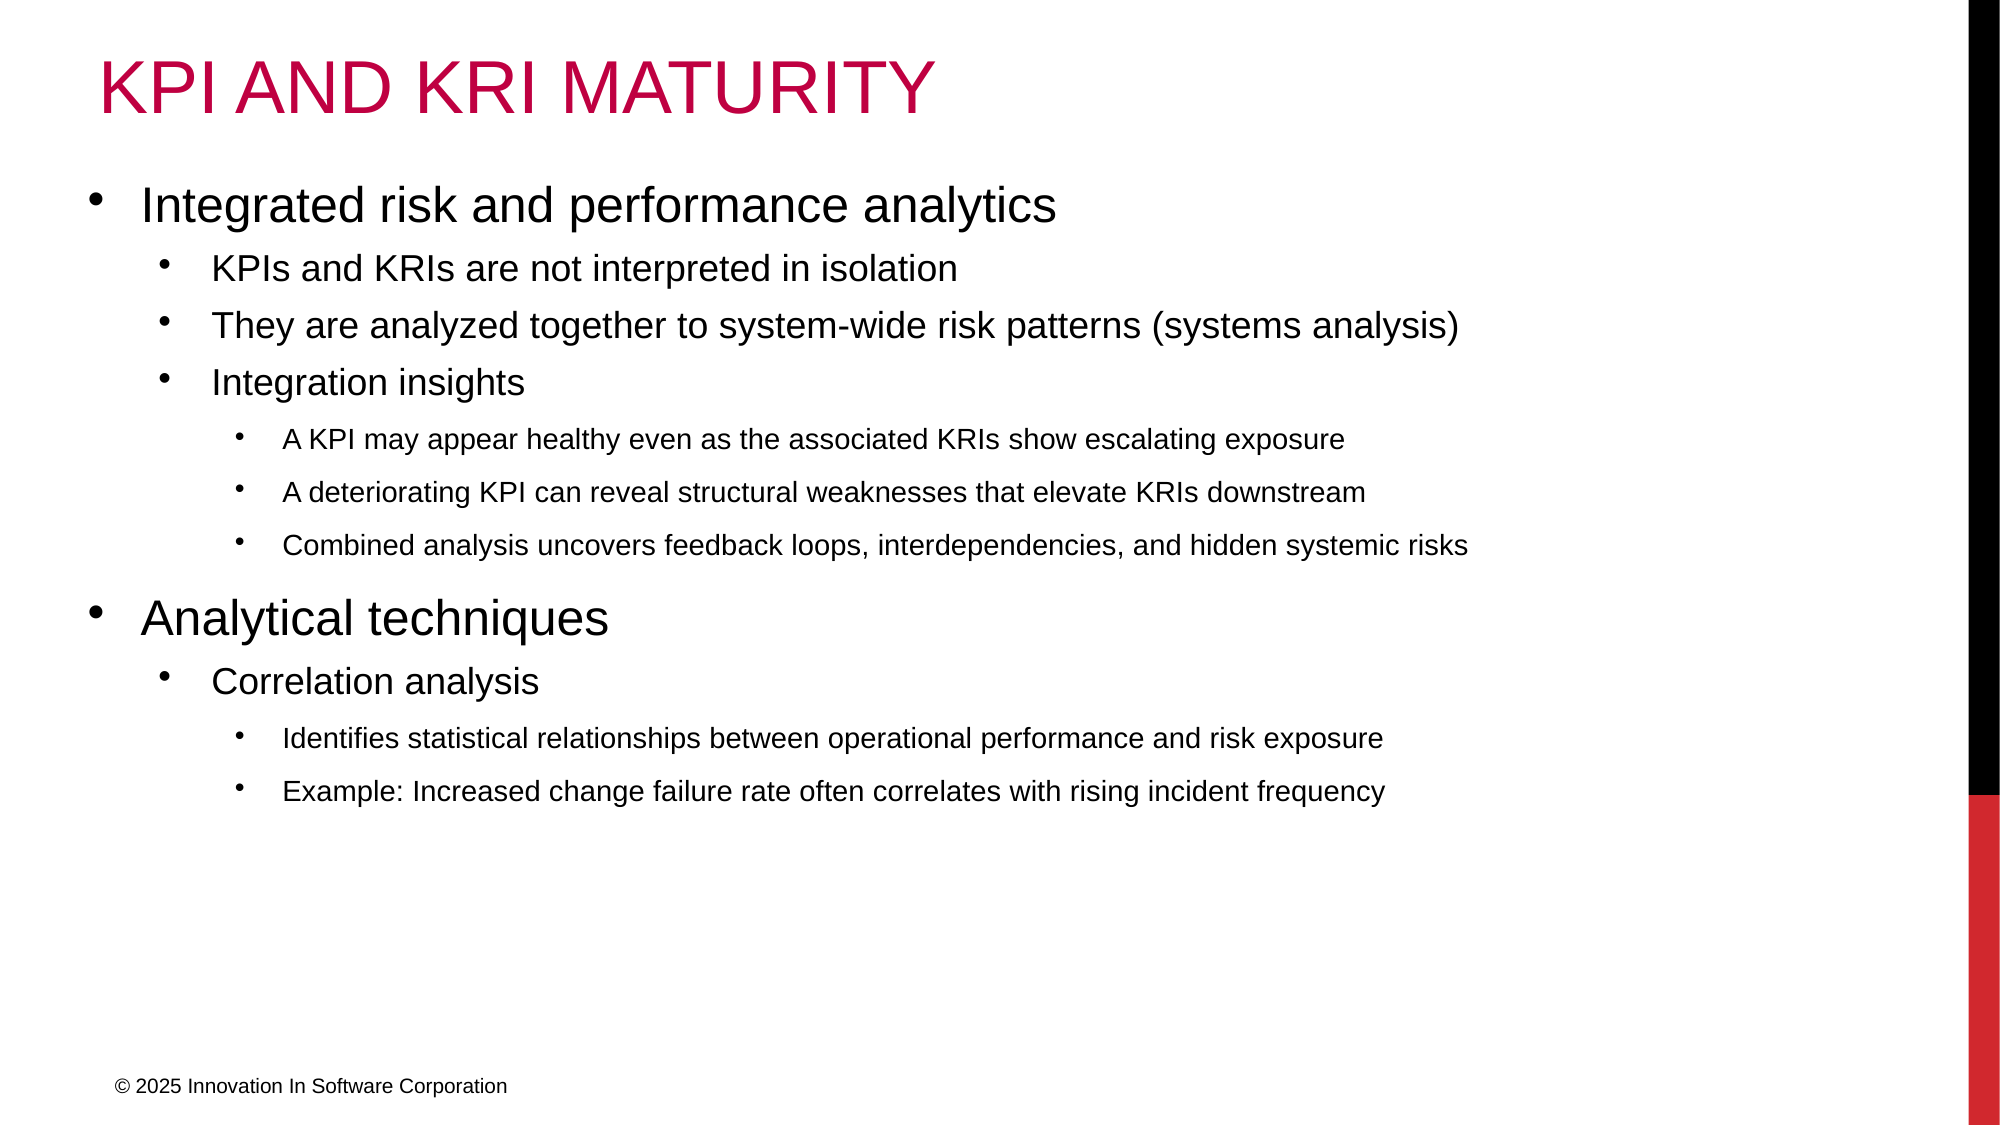

# KPI and KRI Maturity
Integrated risk and performance analytics
KPIs and KRIs are not interpreted in isolation
They are analyzed together to system-wide risk patterns (systems analysis)
Integration insights
A KPI may appear healthy even as the associated KRIs show escalating exposure
A deteriorating KPI can reveal structural weaknesses that elevate KRIs downstream
Combined analysis uncovers feedback loops, interdependencies, and hidden systemic risks
Analytical techniques
Correlation analysis
Identifies statistical relationships between operational performance and risk exposure
Example: Increased change failure rate often correlates with rising incident frequency
© 2025 Innovation In Software Corporation